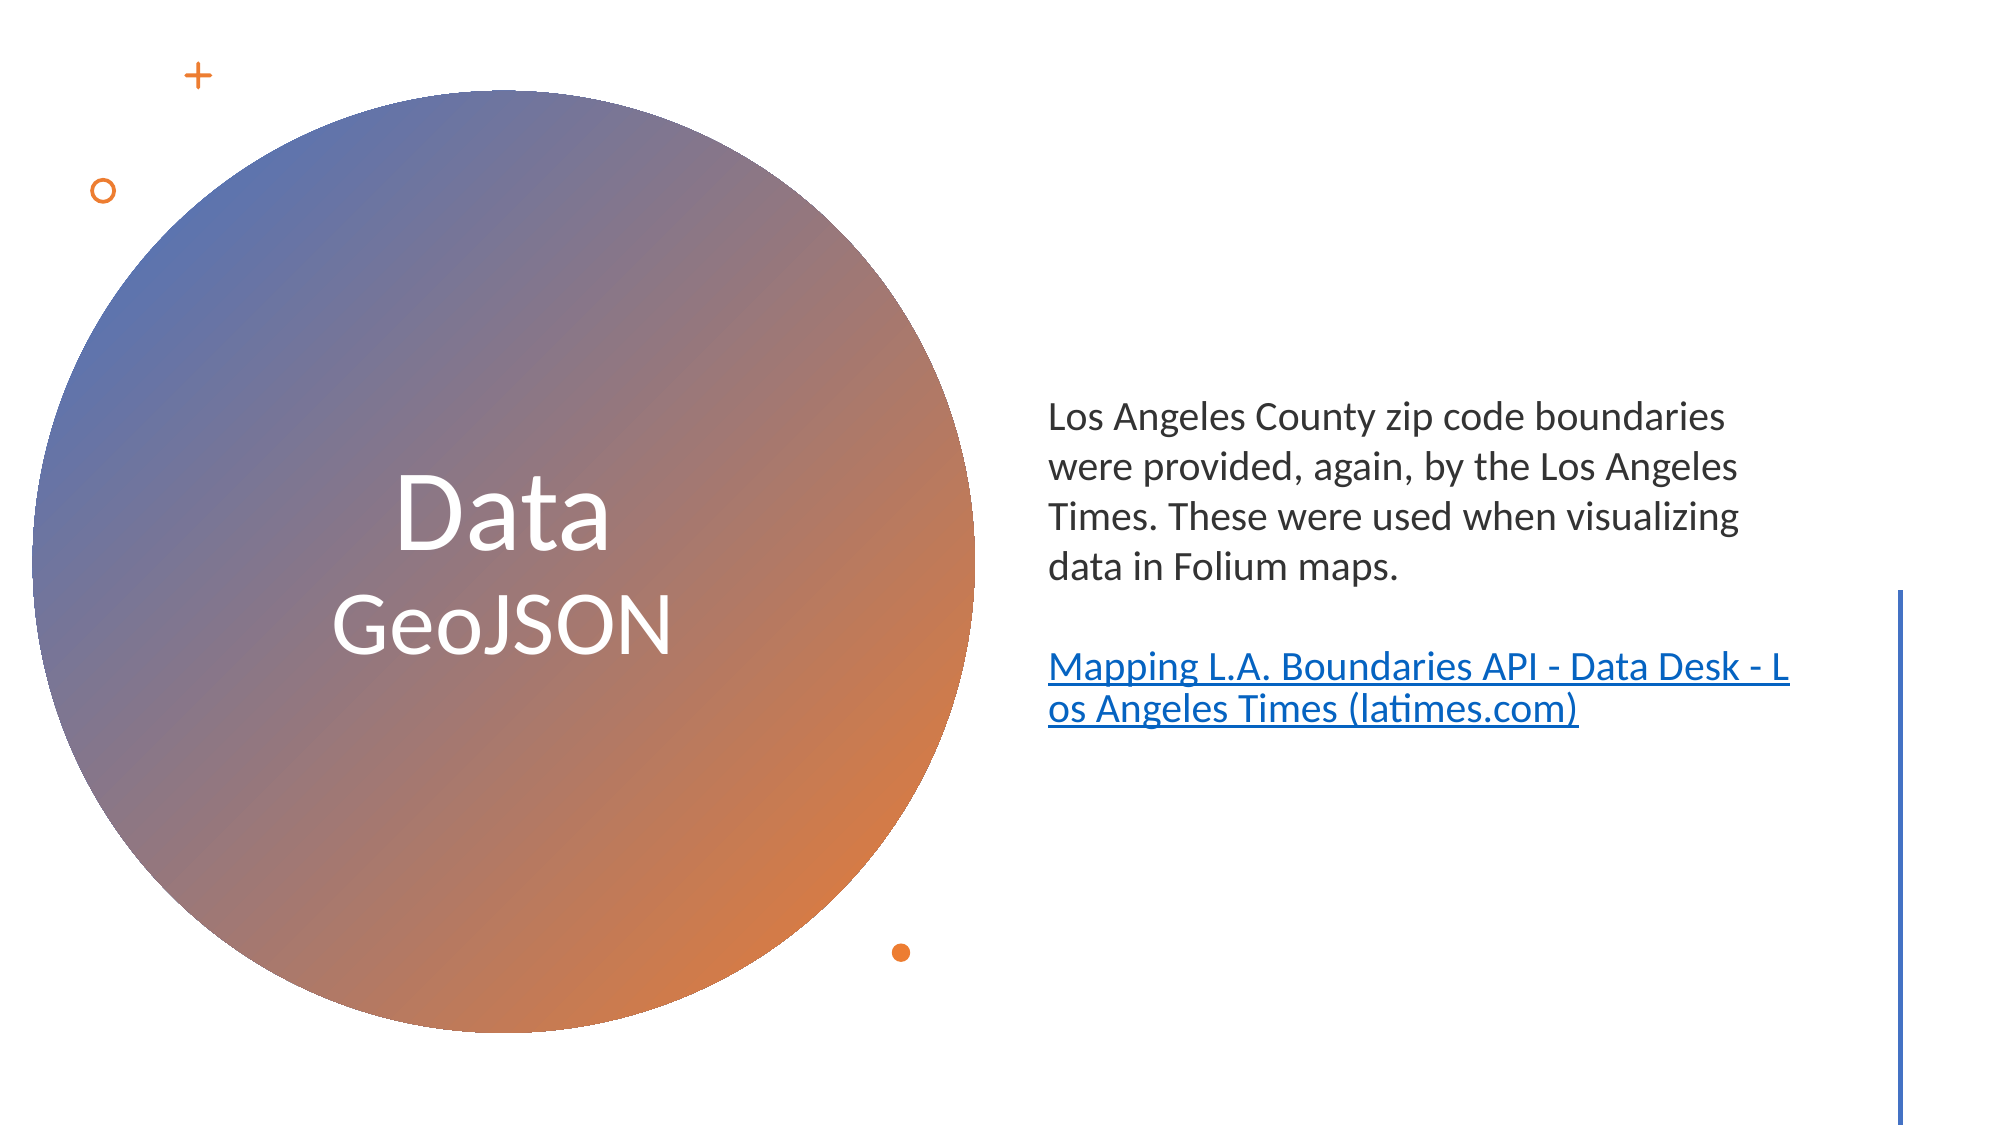

# Data GeoJSON
Los Angeles County zip code boundaries were provided, again, by the Los Angeles Times. These were used when visualizing data in Folium maps.

Mapping L.A. Boundaries API - Data Desk - Los Angeles Times (latimes.com)